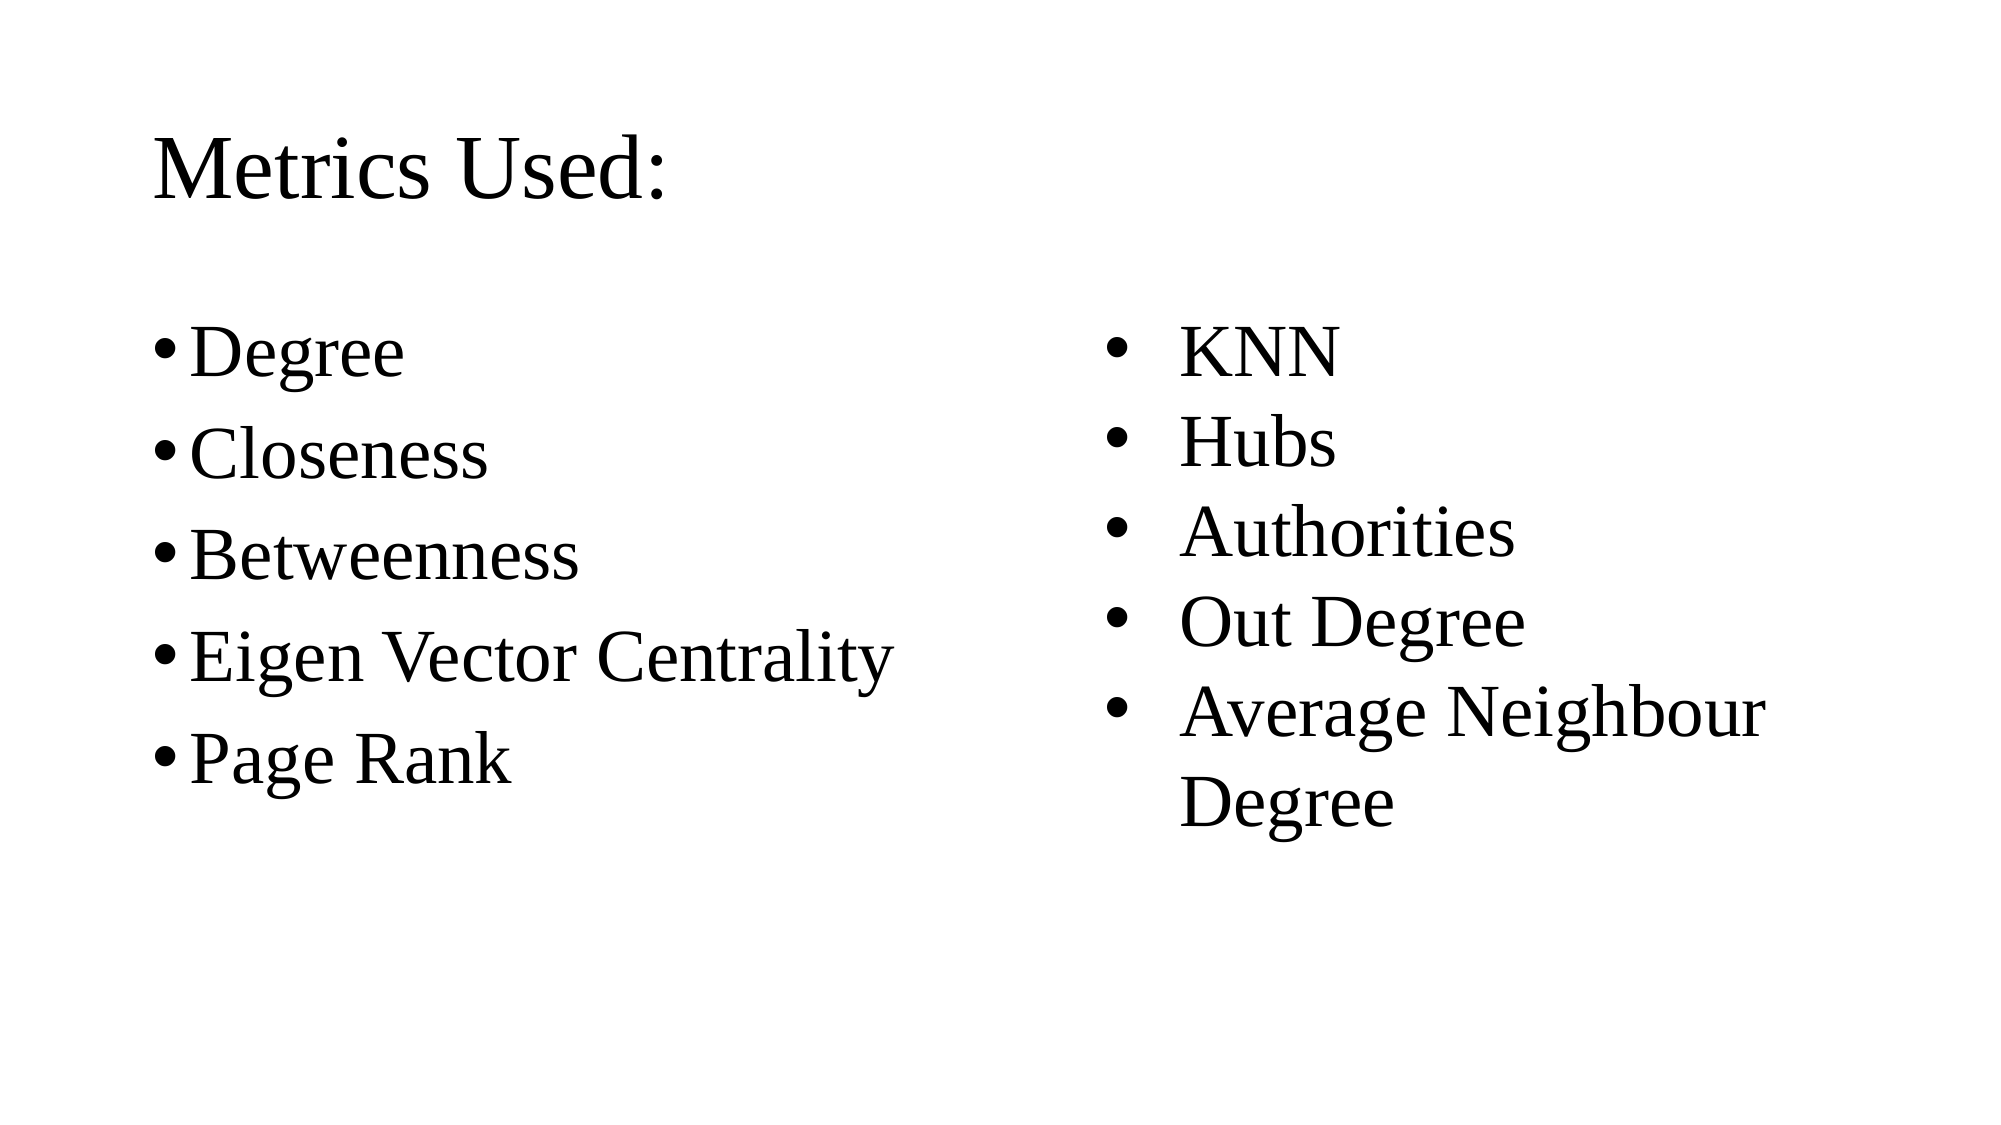

# Metrics Used:
KNN
Hubs
Authorities
Out Degree
Average Neighbour Degree

Degree
Closeness
Betweenness
Eigen Vector Centrality
Page Rank